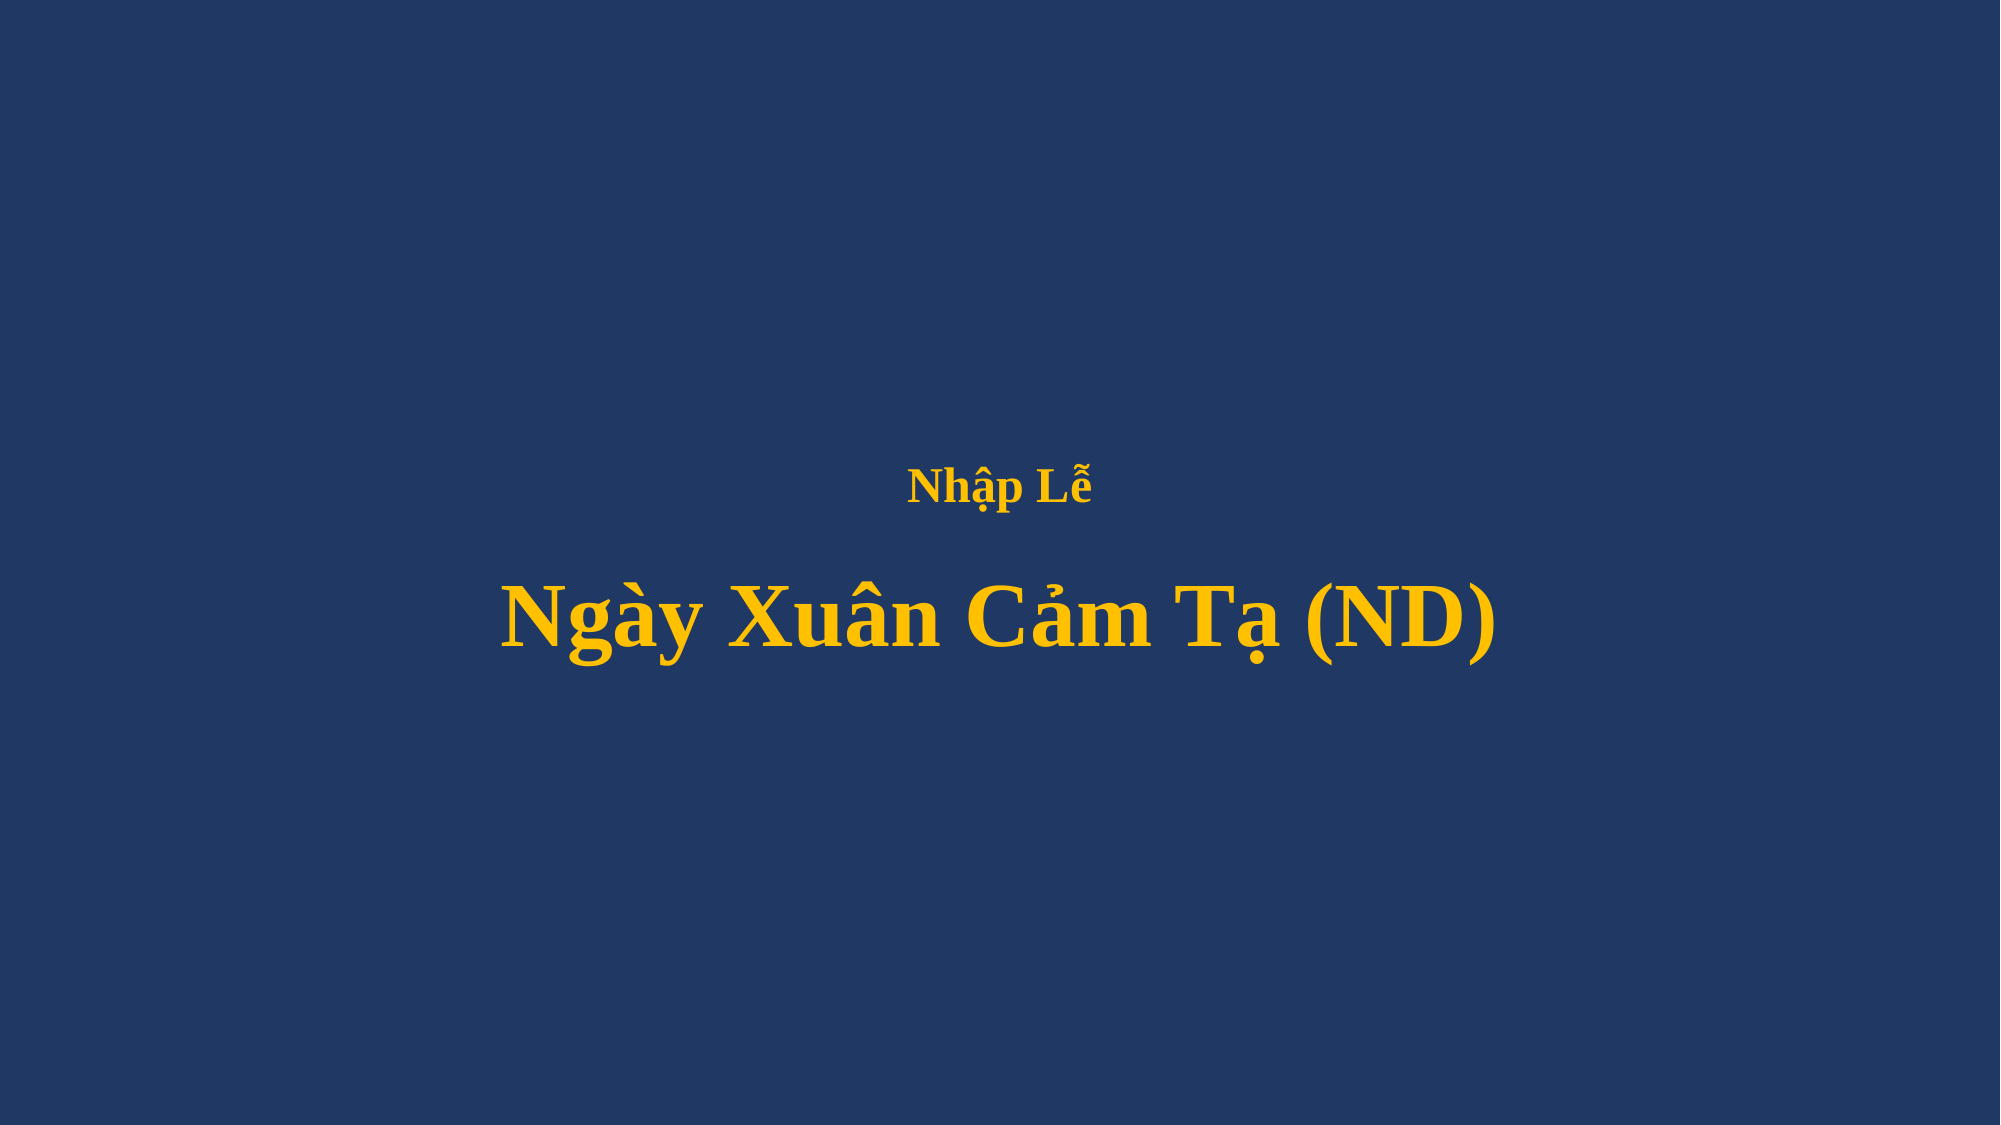

# Nhập Lễ Ngày Xuân Cảm Tạ (ND)